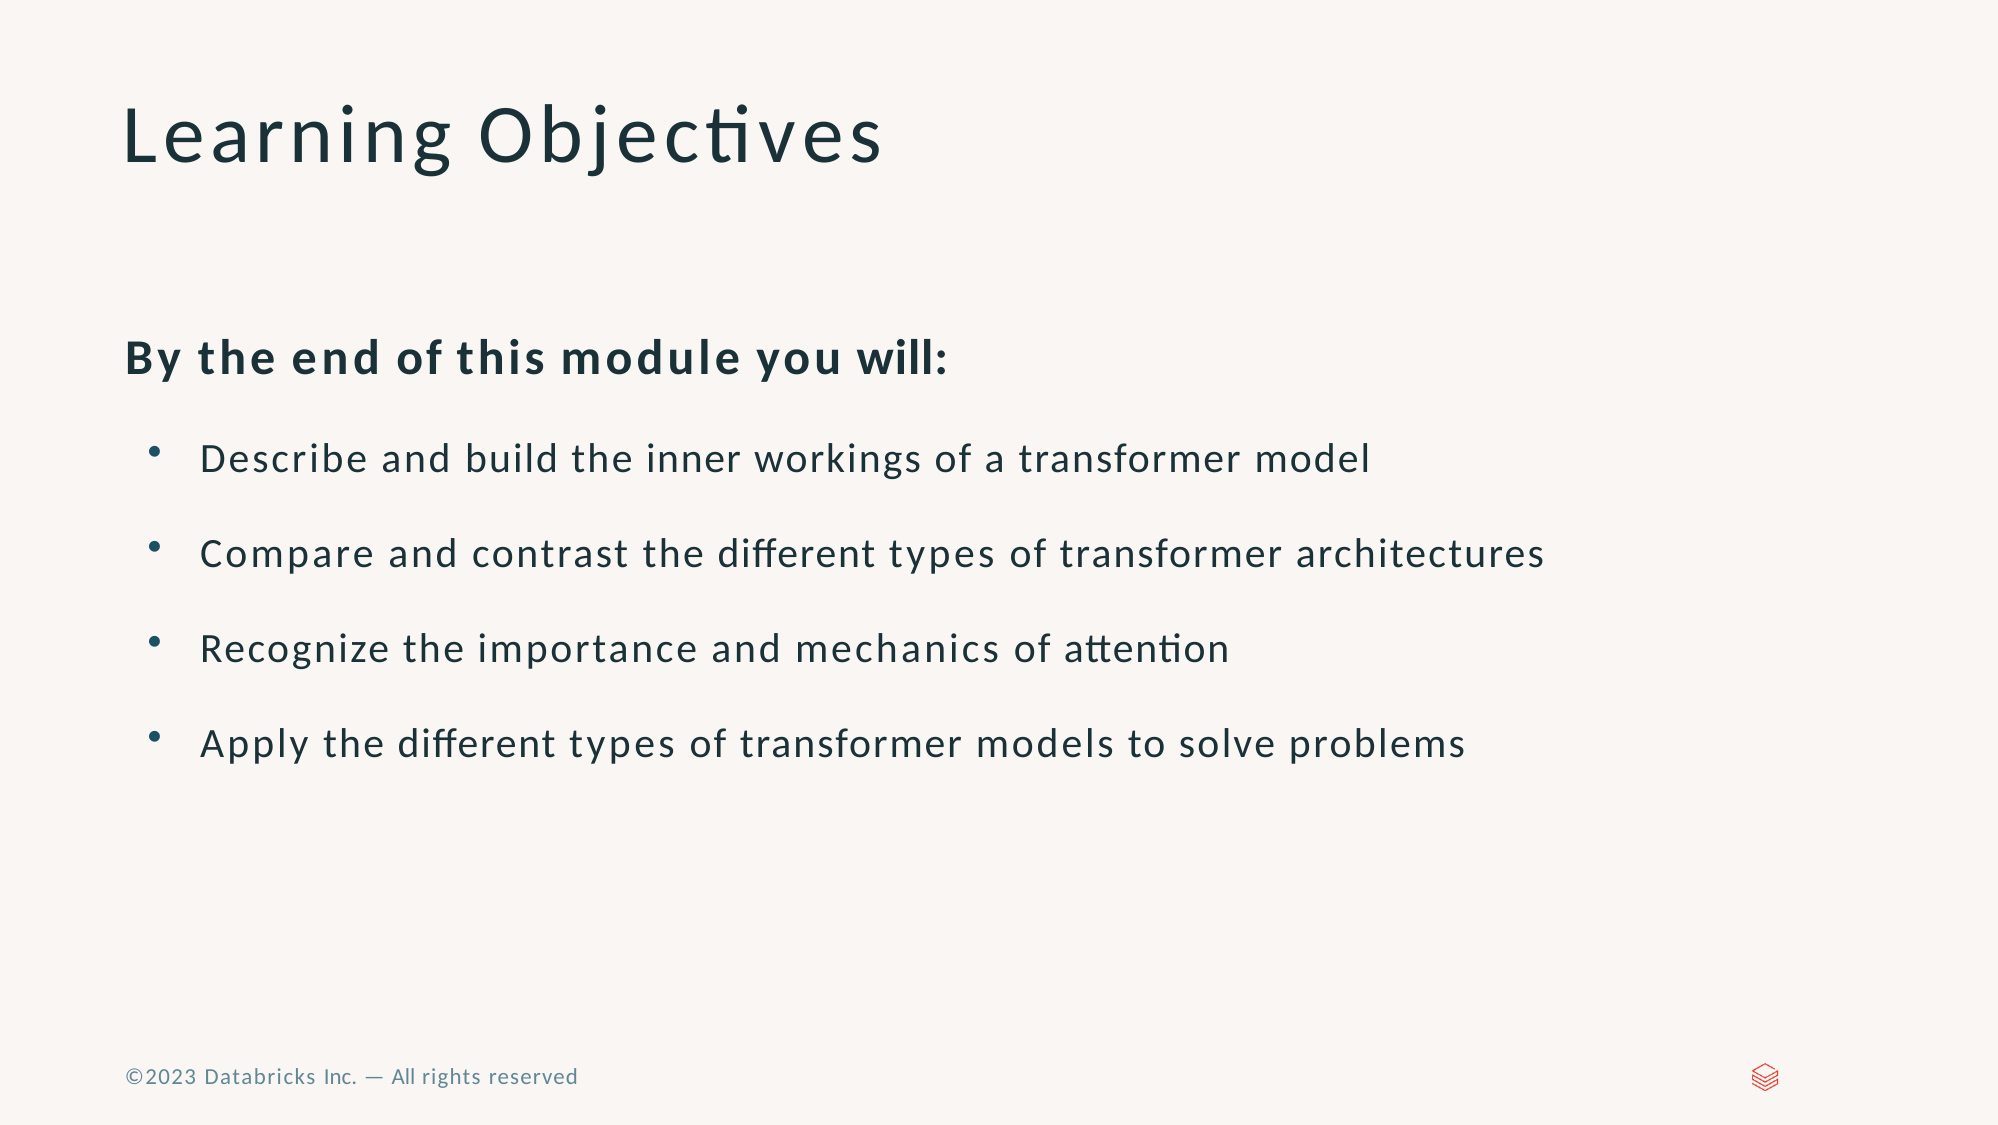

# Learning Objectives
By the end of this module you will:
Describe and build the inner workings of a transformer model
Compare and contrast the different types of transformer architectures
Recognize the importance and mechanics of attention
Apply the different types of transformer models to solve problems
©2023 Databricks Inc. — All rights reserved